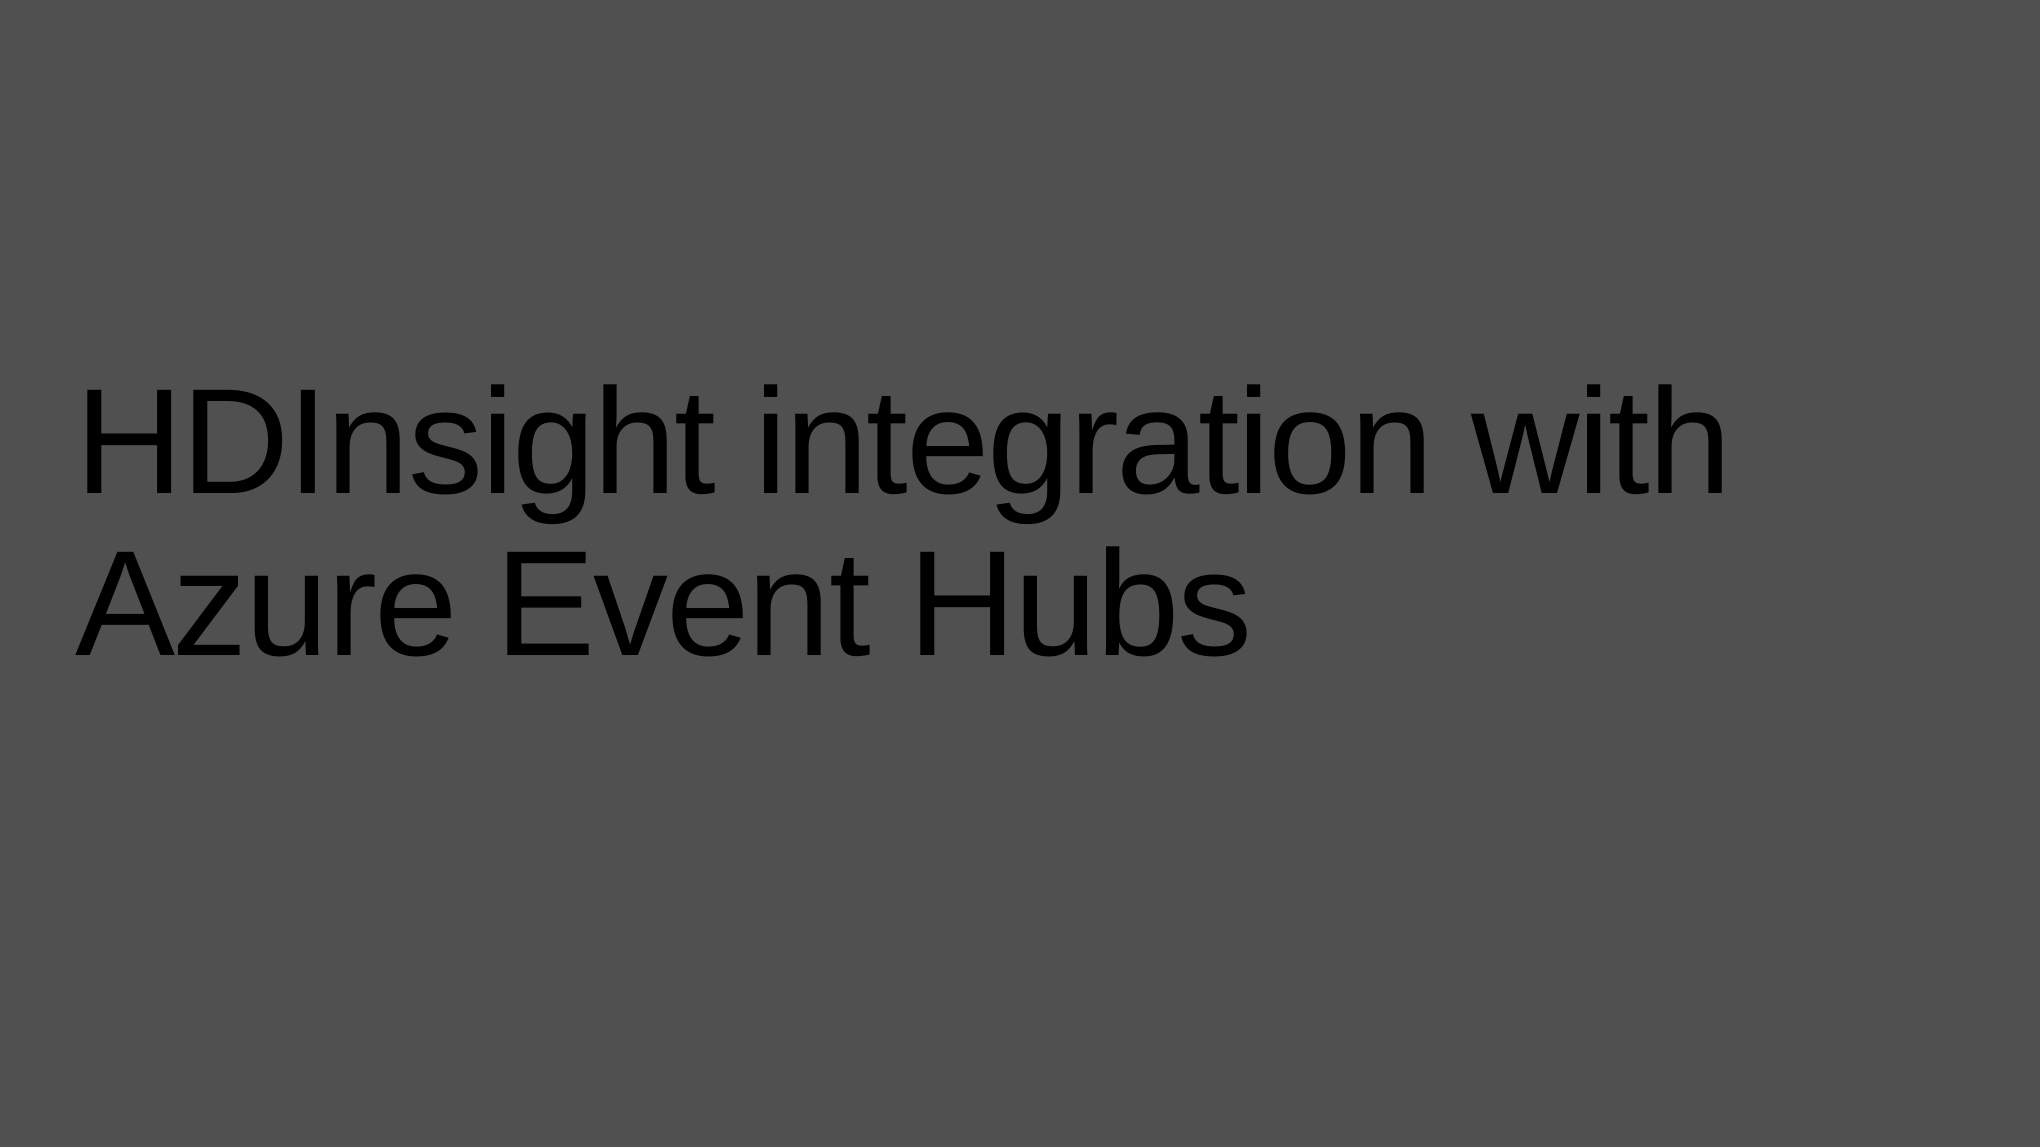

# HDInsight integration with Azure Event Hubs